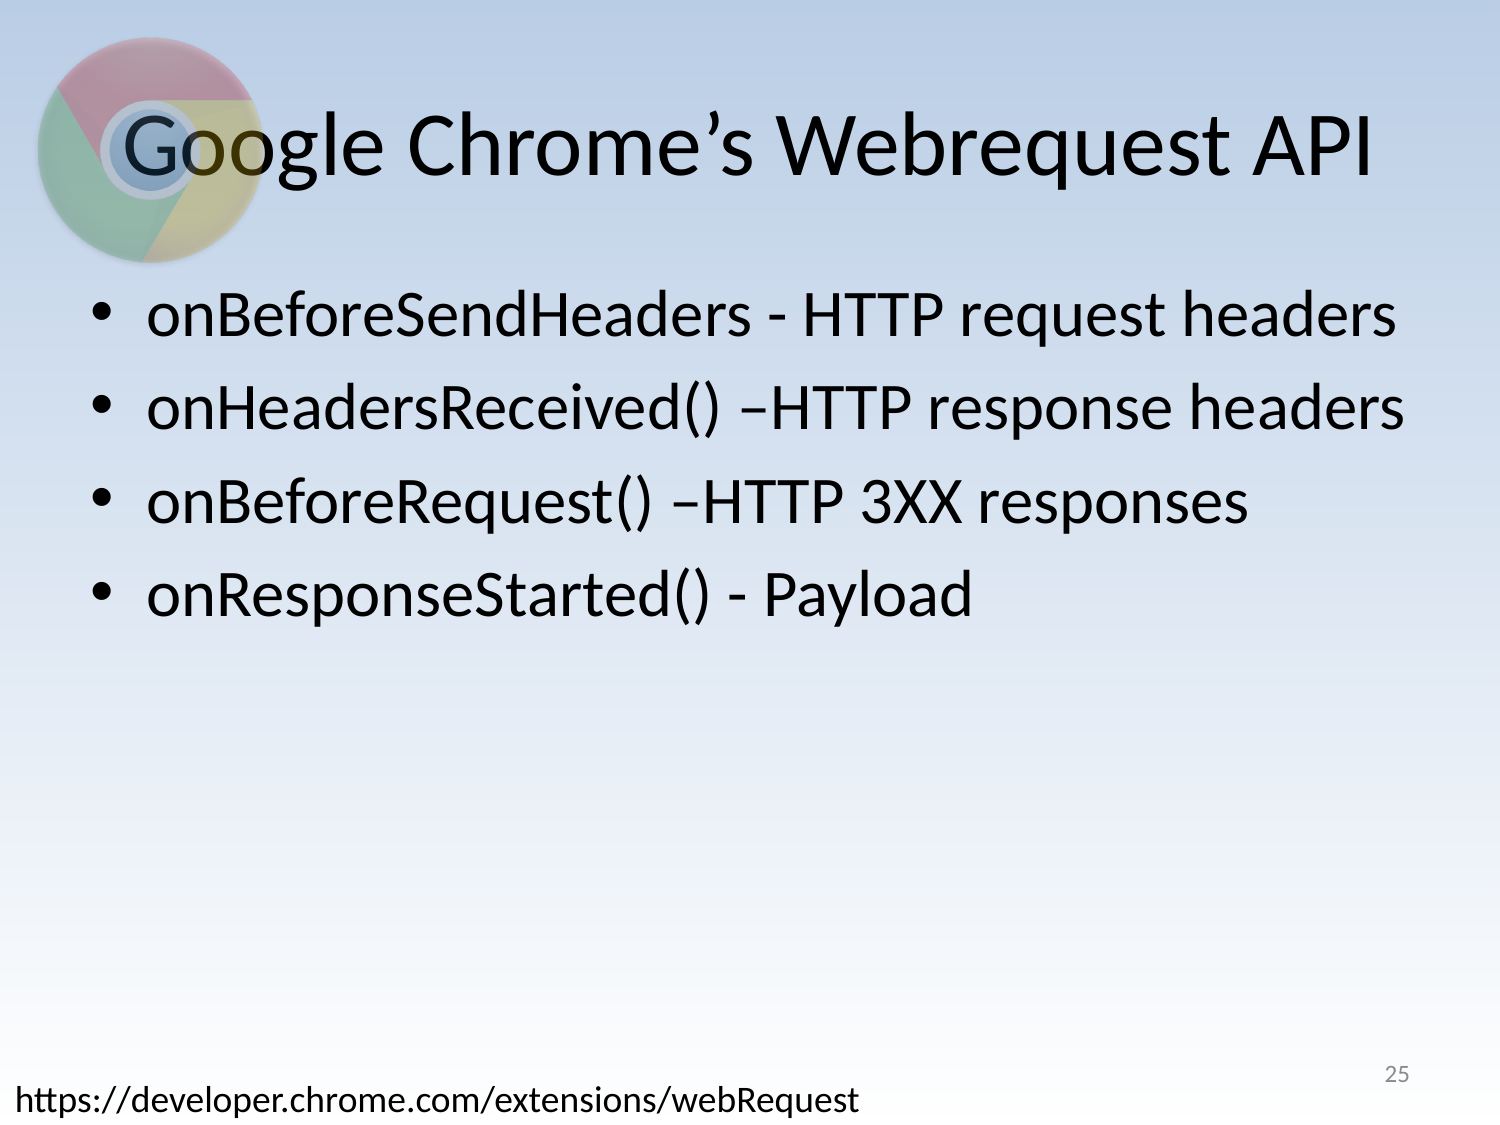

# Google Chrome’s Webrequest API
onBeforeSendHeaders - HTTP request headers
onHeadersReceived() –HTTP response headers
onBeforeRequest() –HTTP 3XX responses
onResponseStarted() - Payload
25
https://developer.chrome.com/extensions/webRequest